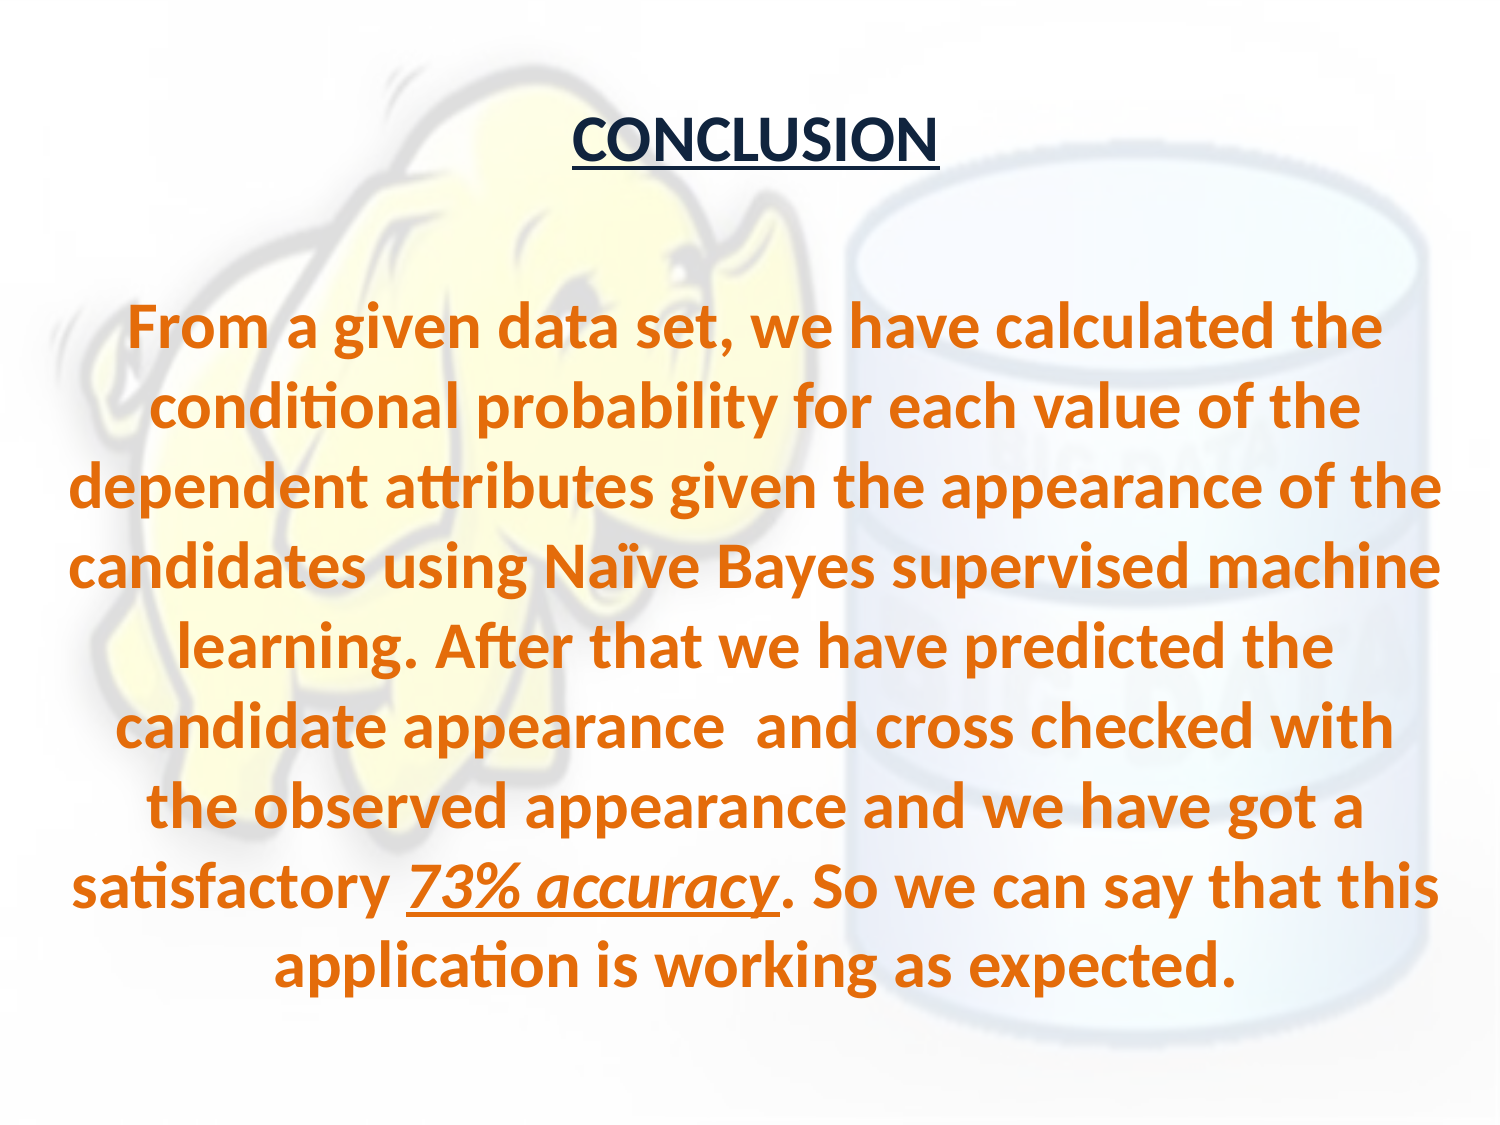

CONCLUSION

From a given data set, we have calculated the conditional probability for each value of the dependent attributes given the appearance of the candidates using Naïve Bayes supervised machine learning. After that we have predicted the candidate appearance  and cross checked with the observed appearance and we have got a satisfactory 73% accuracy. So we can say that this application is working as expected.